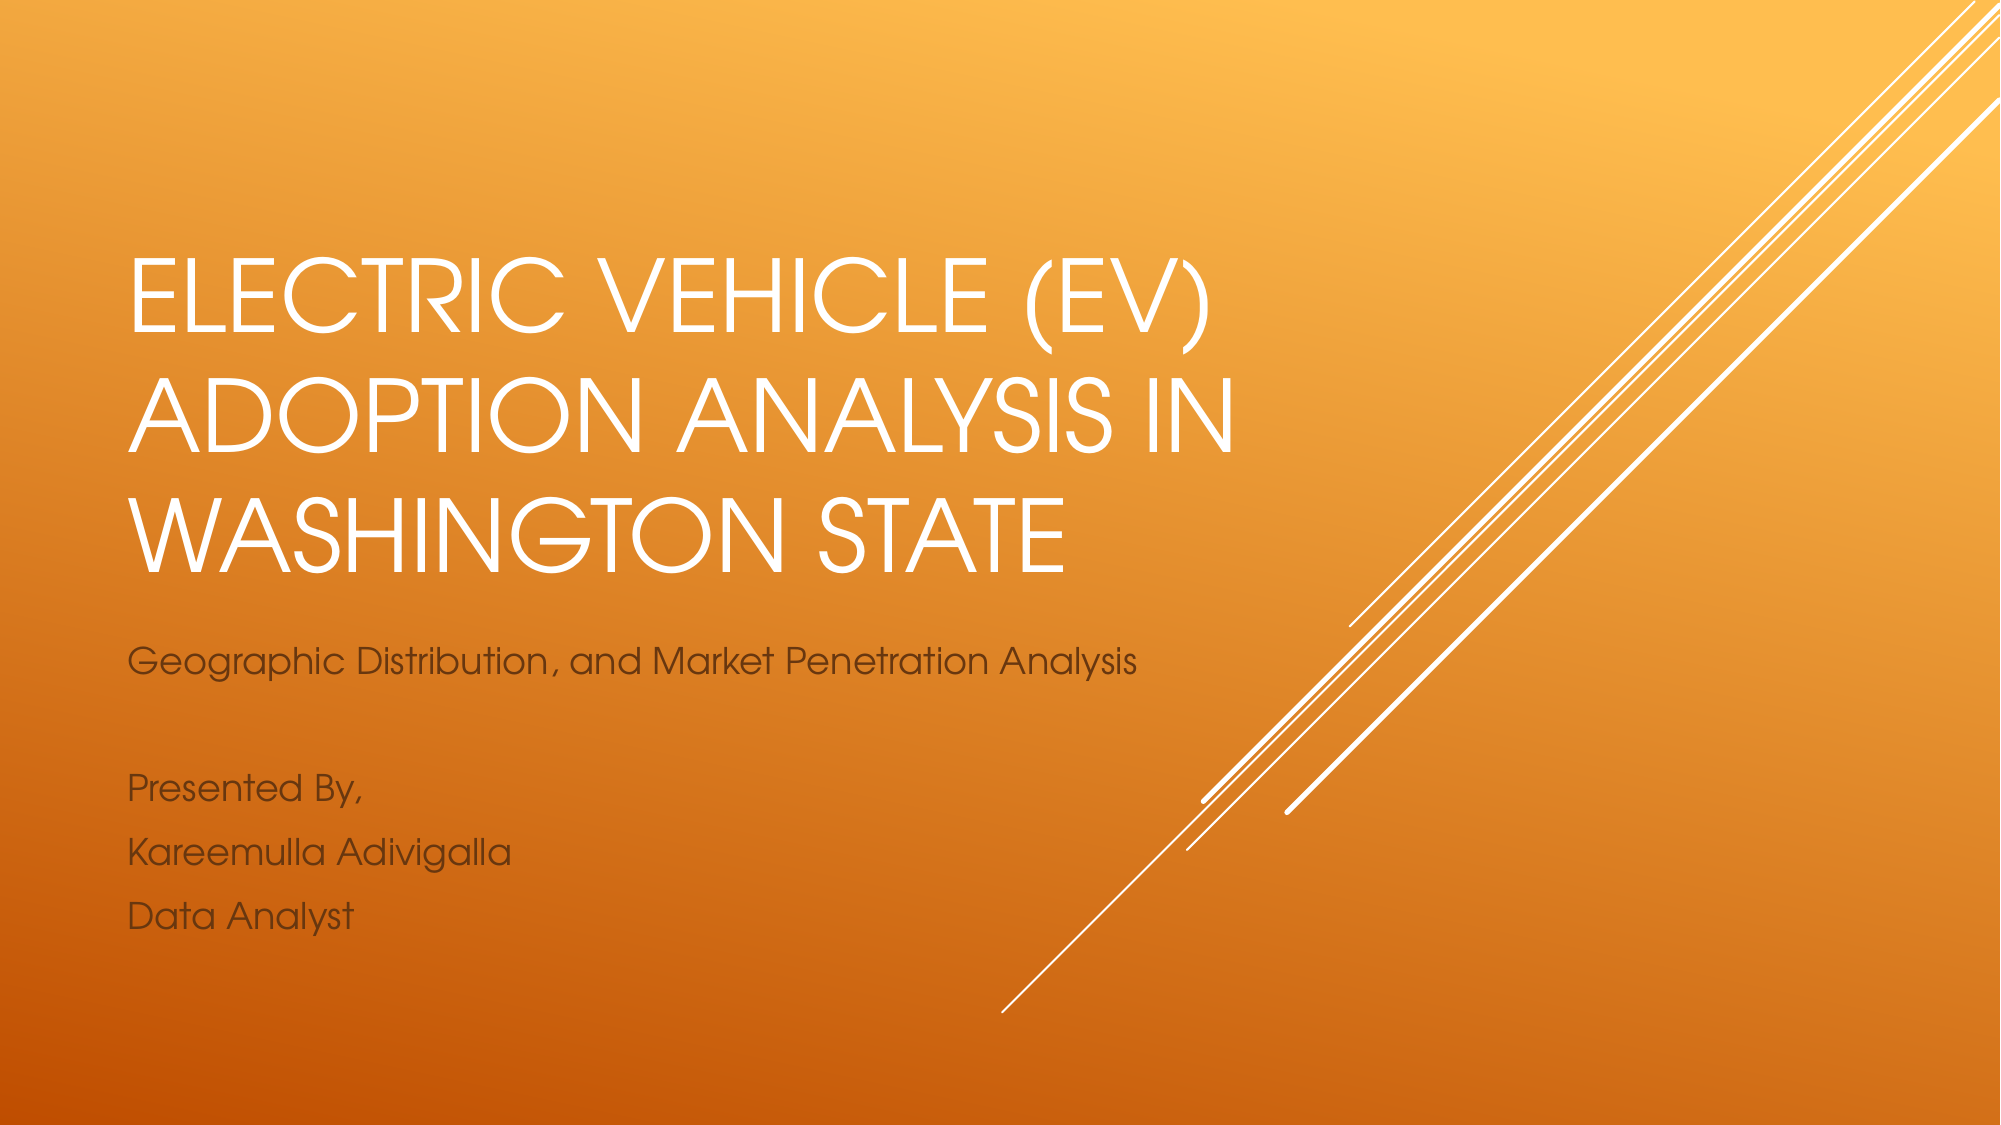

# Electric Vehicle (EV) Adoption Analysis in Washington State
Geographic Distribution, and Market Penetration Analysis

Presented By,
Kareemulla Adivigalla
Data Analyst